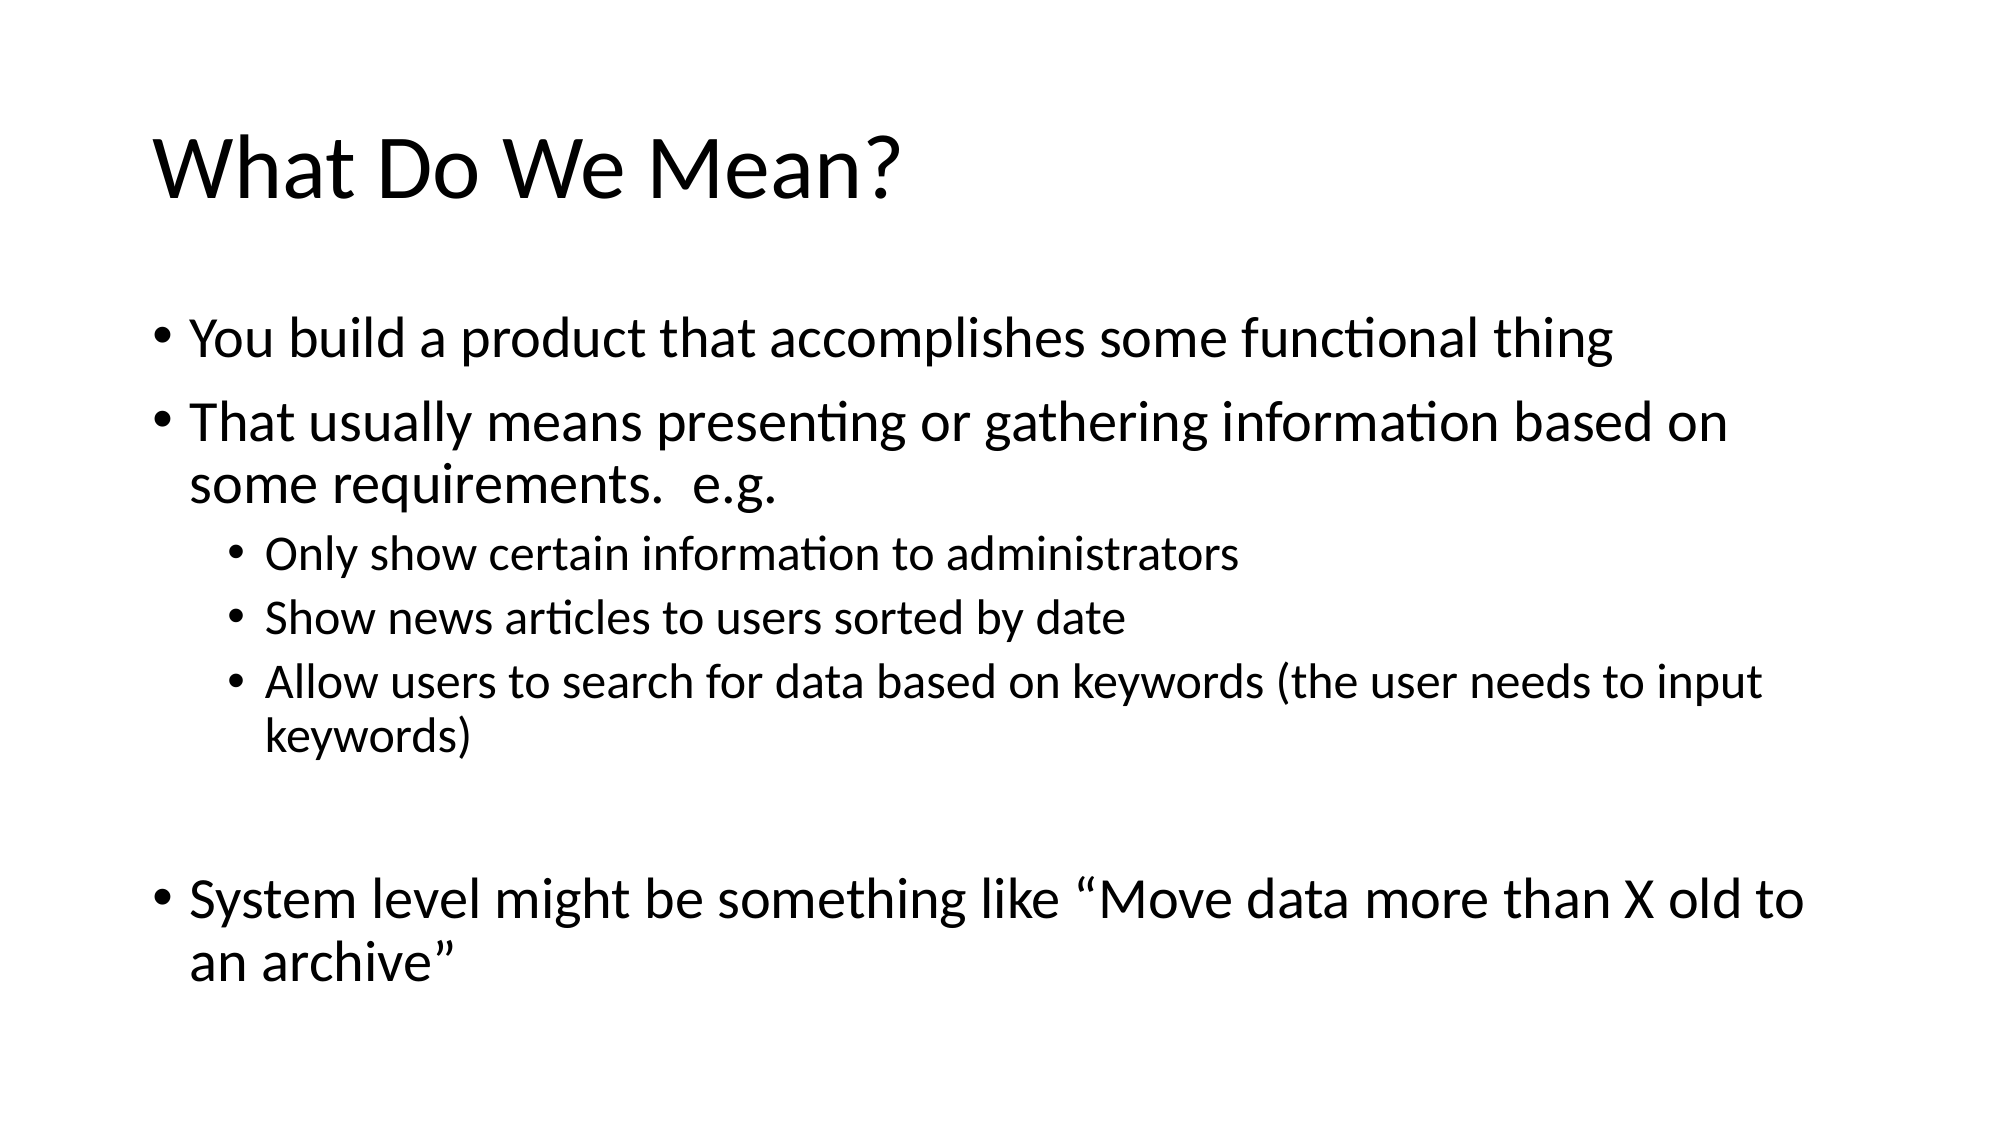

# What Do We Mean?
You build a product that accomplishes some functional thing
That usually means presenting or gathering information based on some requirements.  e.g.
Only show certain information to administrators
Show news articles to users sorted by date
Allow users to search for data based on keywords (the user needs to input keywords)

System level might be something like “Move data more than X old to an archive”